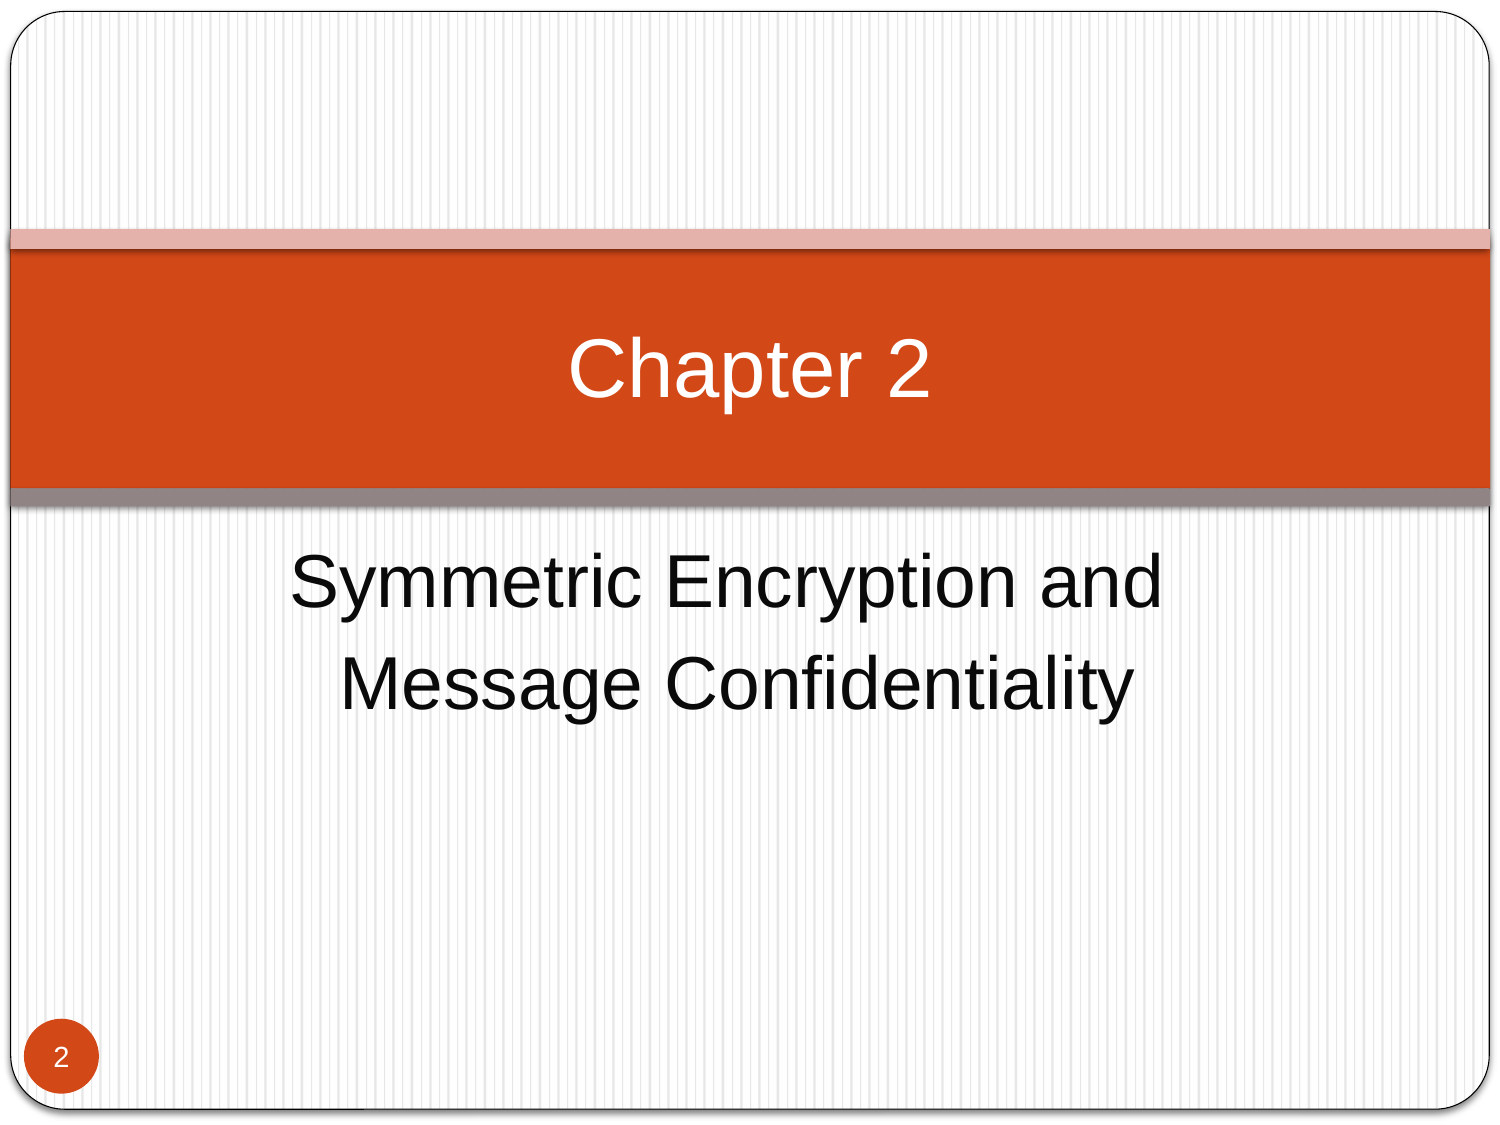

# Chapter 2
Symmetric Encryption and
Message Confidentiality

2